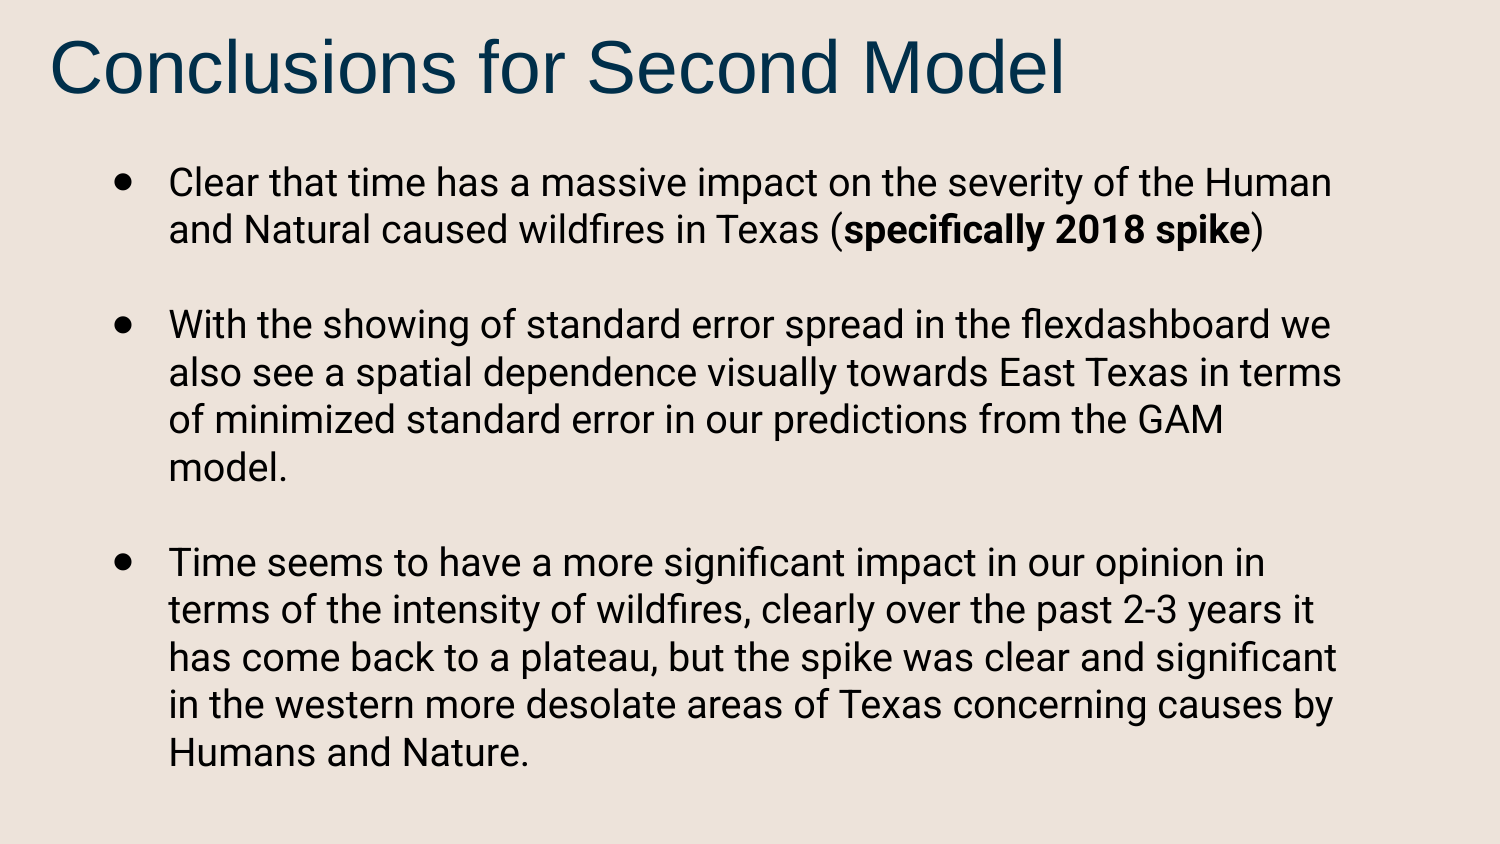

# Conclusions for Second Model
Clear that time has a massive impact on the severity of the Human and Natural caused wildfires in Texas (specifically 2018 spike)

With the showing of standard error spread in the flexdashboard we also see a spatial dependence visually towards East Texas in terms of minimized standard error in our predictions from the GAM model.

Time seems to have a more significant impact in our opinion in terms of the intensity of wildfires, clearly over the past 2-3 years it has come back to a plateau, but the spike was clear and significant in the western more desolate areas of Texas concerning causes by Humans and Nature.